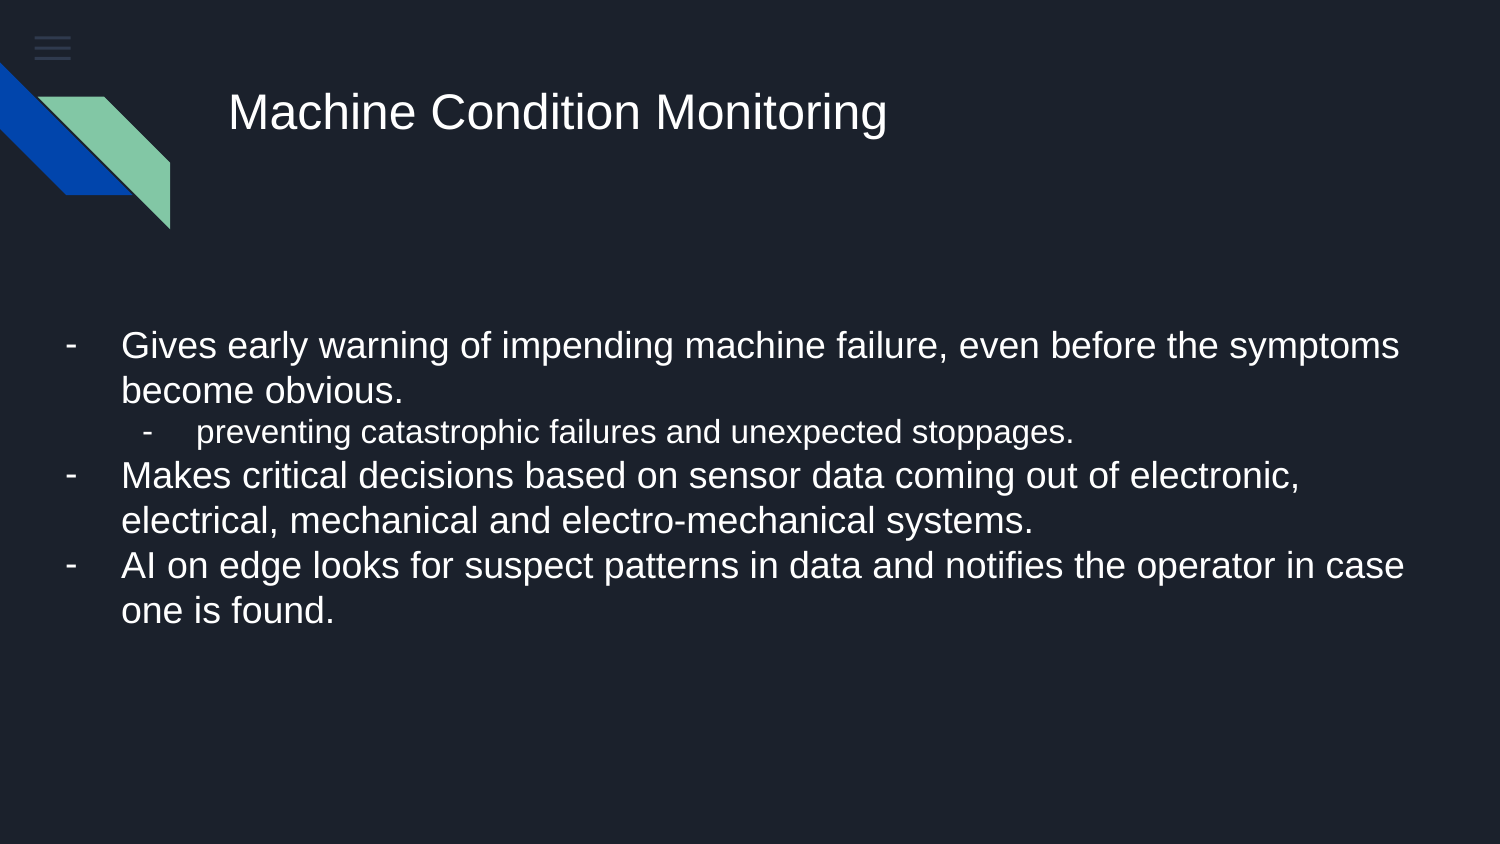

# Machine Condition Monitoring

Gives early warning of impending machine failure, even before the symptoms become obvious.
preventing catastrophic failures and unexpected stoppages.
Makes critical decisions based on sensor data coming out of electronic, electrical, mechanical and electro-mechanical systems.
AI on edge looks for suspect patterns in data and notifies the operator in case one is found.